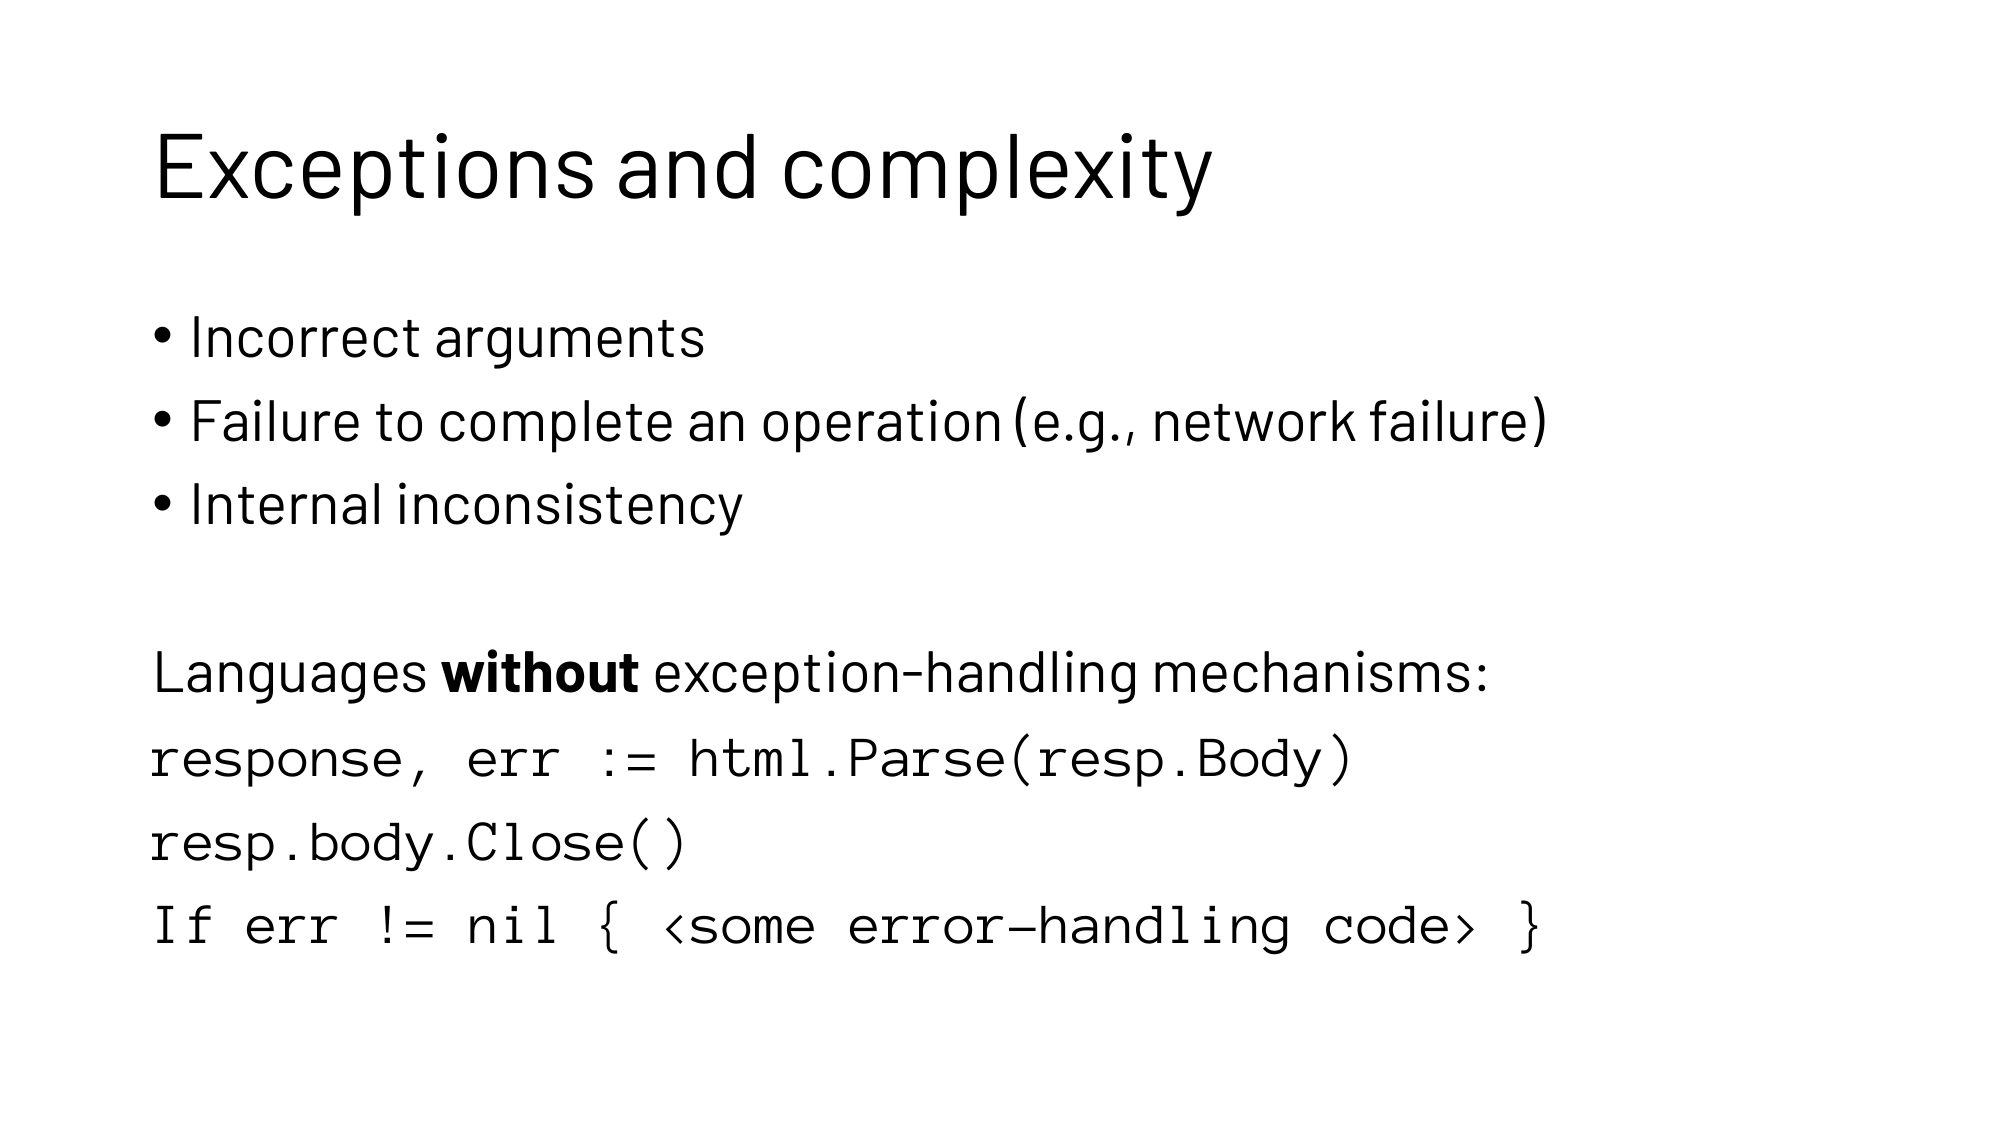

# Exceptions and complexity
Incorrect arguments
Failure to complete an operation (e.g., network failure)
Internal inconsistency

Languages without exception-handling mechanisms:
response, err := html.Parse(resp.Body)
resp.body.Close()
If err != nil { <some error-handling code> }